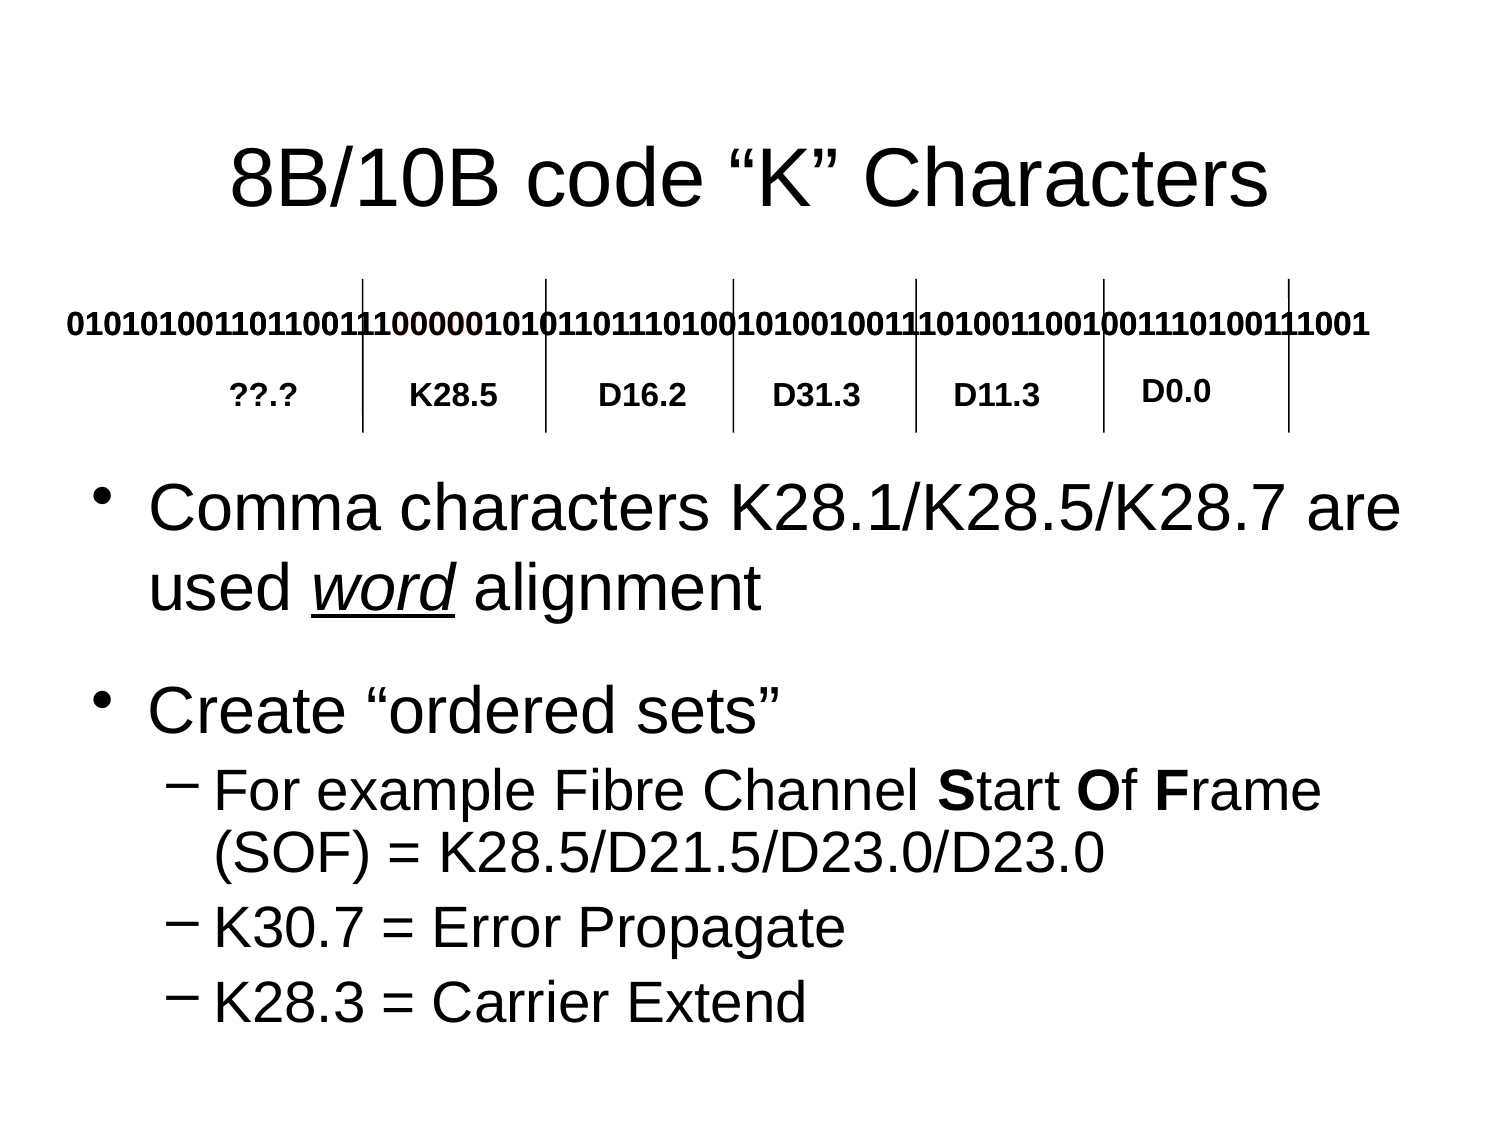

# 8B/10B code “K” Characters

010101001101100111000001010110111010010100100111010011001001110100111001
010101001101100111000001010110111010010100100111010011001001110100111001
D0.0
??.?
K28.5
D16.2
D31.3
D11.3
Comma characters K28.1/K28.5/K28.7 are used word alignment
Create “ordered sets”
For example Fibre Channel Start Of Frame (SOF) = K28.5/D21.5/D23.0/D23.0
K30.7 = Error Propagate
K28.3 = Carrier Extend